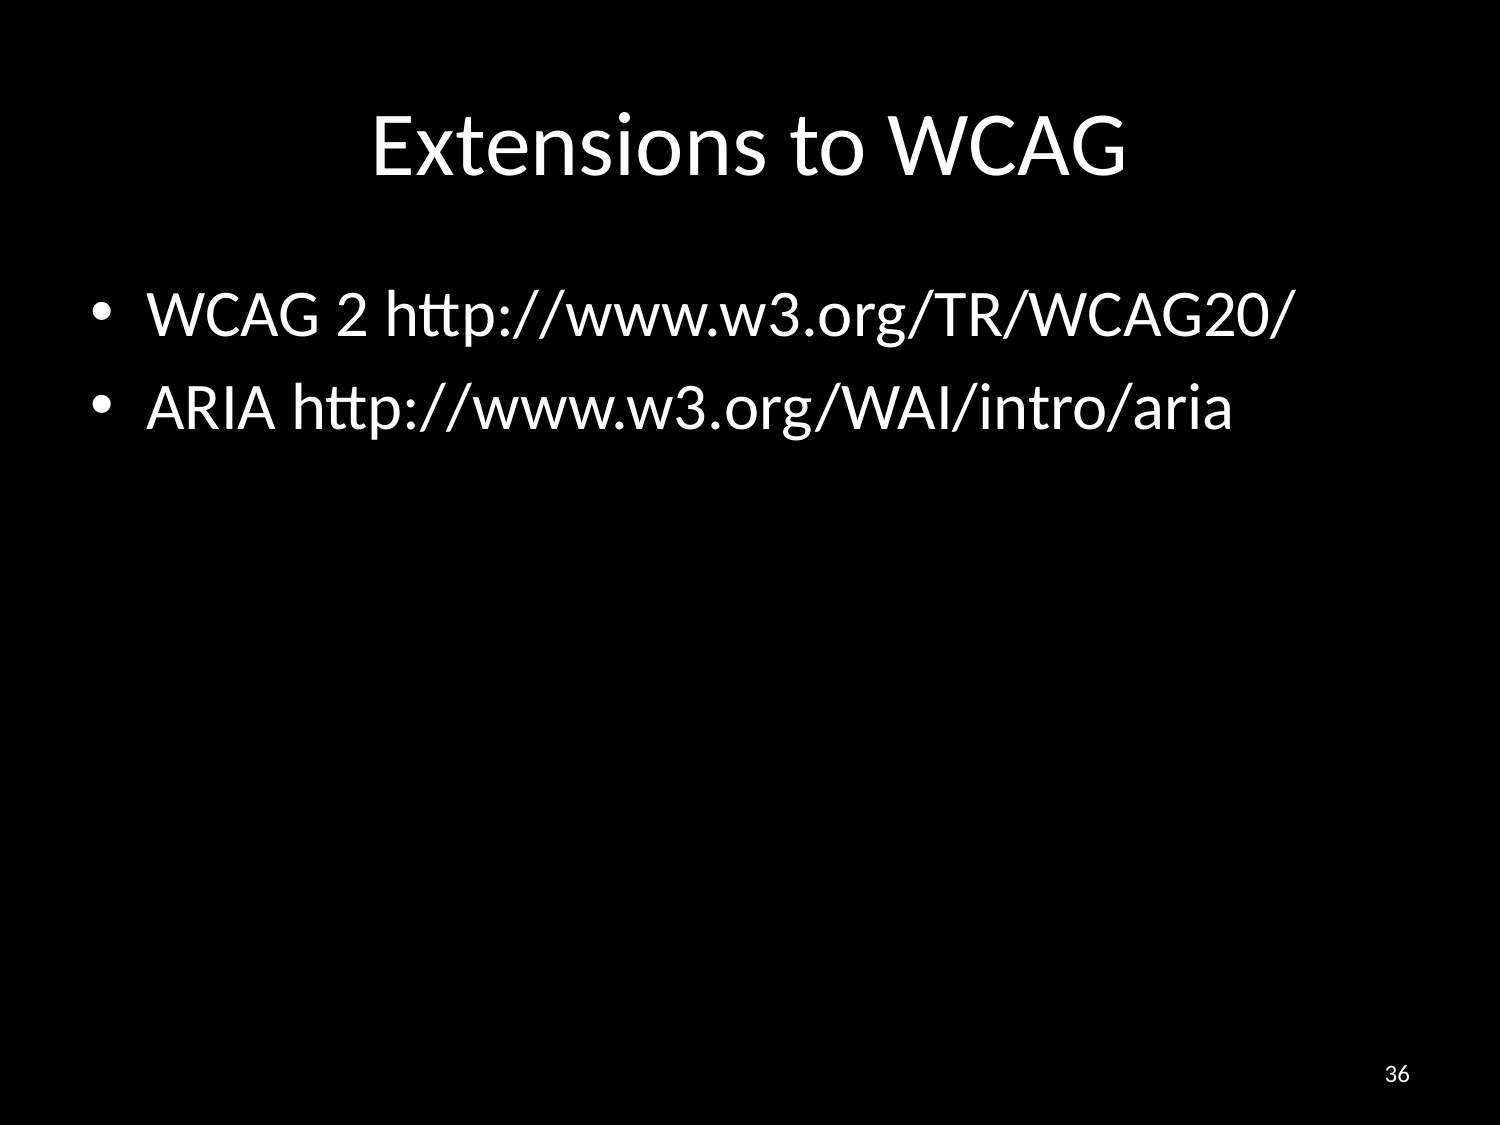

# Extensions to WCAG
WCAG 2 http://www.w3.org/TR/WCAG20/
ARIA http://www.w3.org/WAI/intro/aria
36